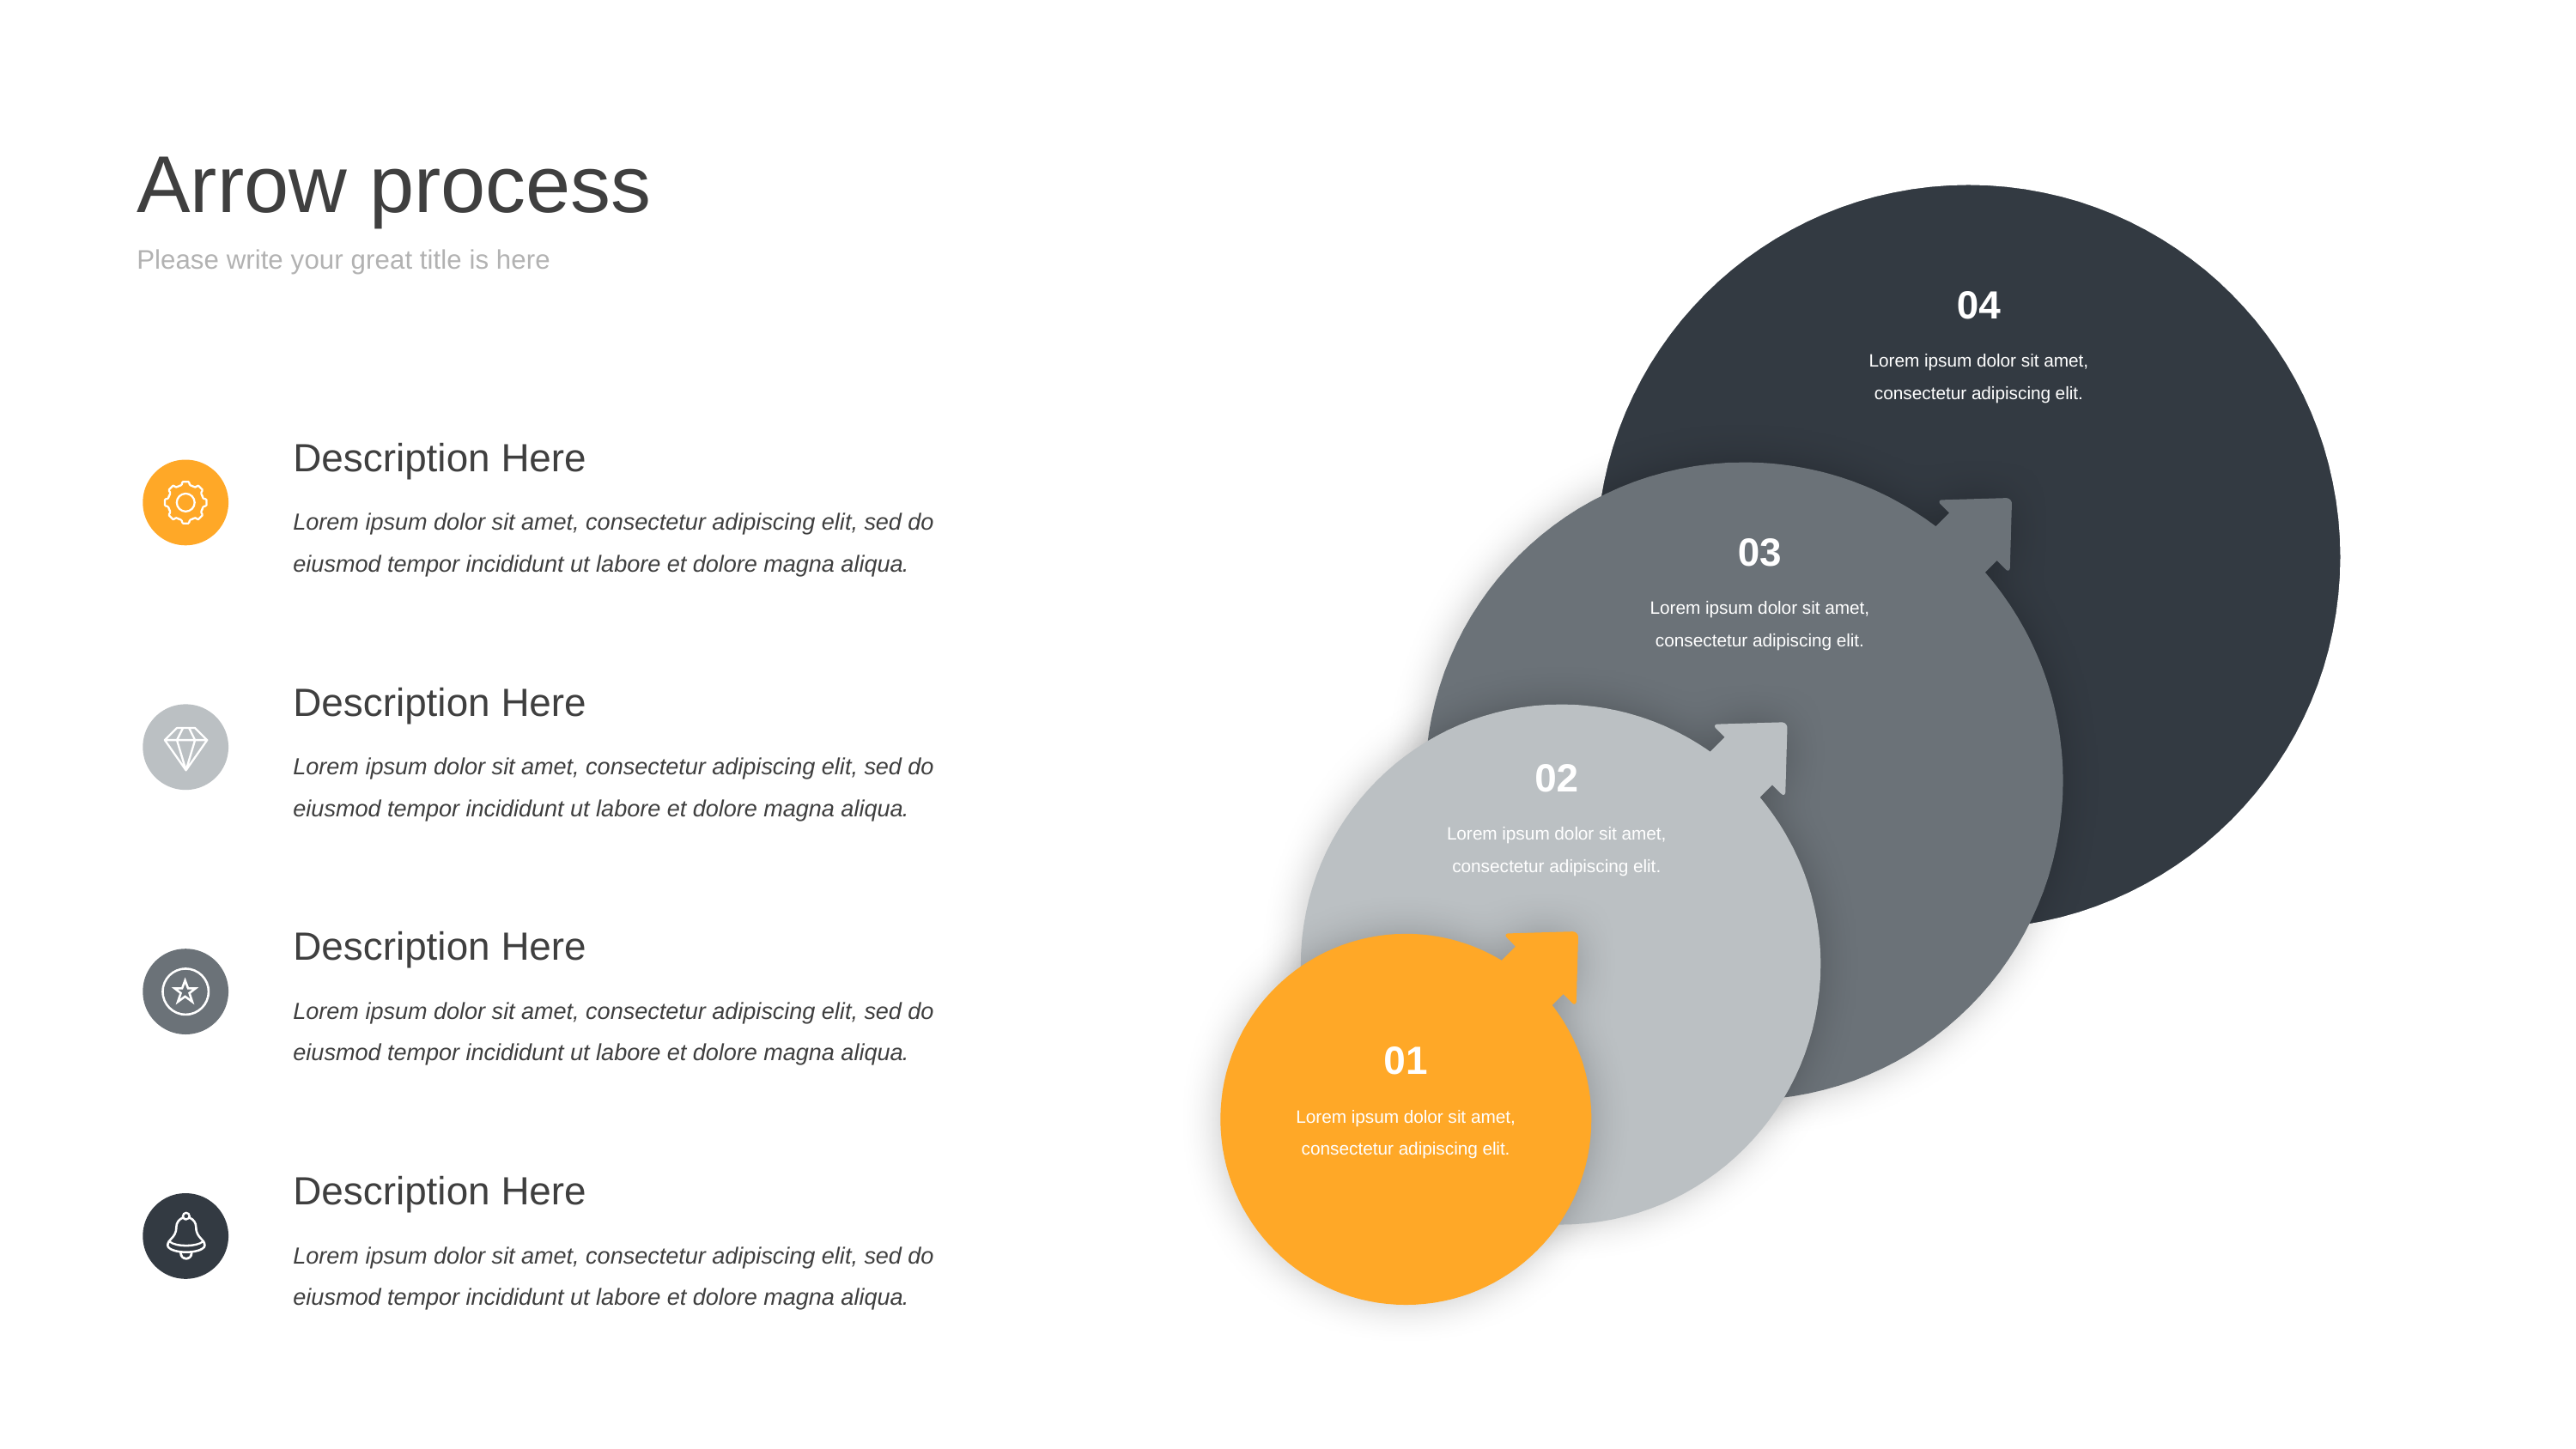

Arrow process

Please write your great title is here
04
Lorem ipsum dolor sit amet, consectetur adipiscing elit.
Description Here
Lorem ipsum dolor sit amet, consectetur adipiscing elit, sed do eiusmod tempor incididunt ut labore et dolore magna aliqua.

03
Lorem ipsum dolor sit amet, consectetur adipiscing elit.
Description Here
Lorem ipsum dolor sit amet, consectetur adipiscing elit, sed do eiusmod tempor incididunt ut labore et dolore magna aliqua.

02
Lorem ipsum dolor sit amet, consectetur adipiscing elit.
Description Here
Lorem ipsum dolor sit amet, consectetur adipiscing elit, sed do eiusmod tempor incididunt ut labore et dolore magna aliqua.

01
Lorem ipsum dolor sit amet, consectetur adipiscing elit.
Description Here
Lorem ipsum dolor sit amet, consectetur adipiscing elit, sed do eiusmod tempor incididunt ut labore et dolore magna aliqua.